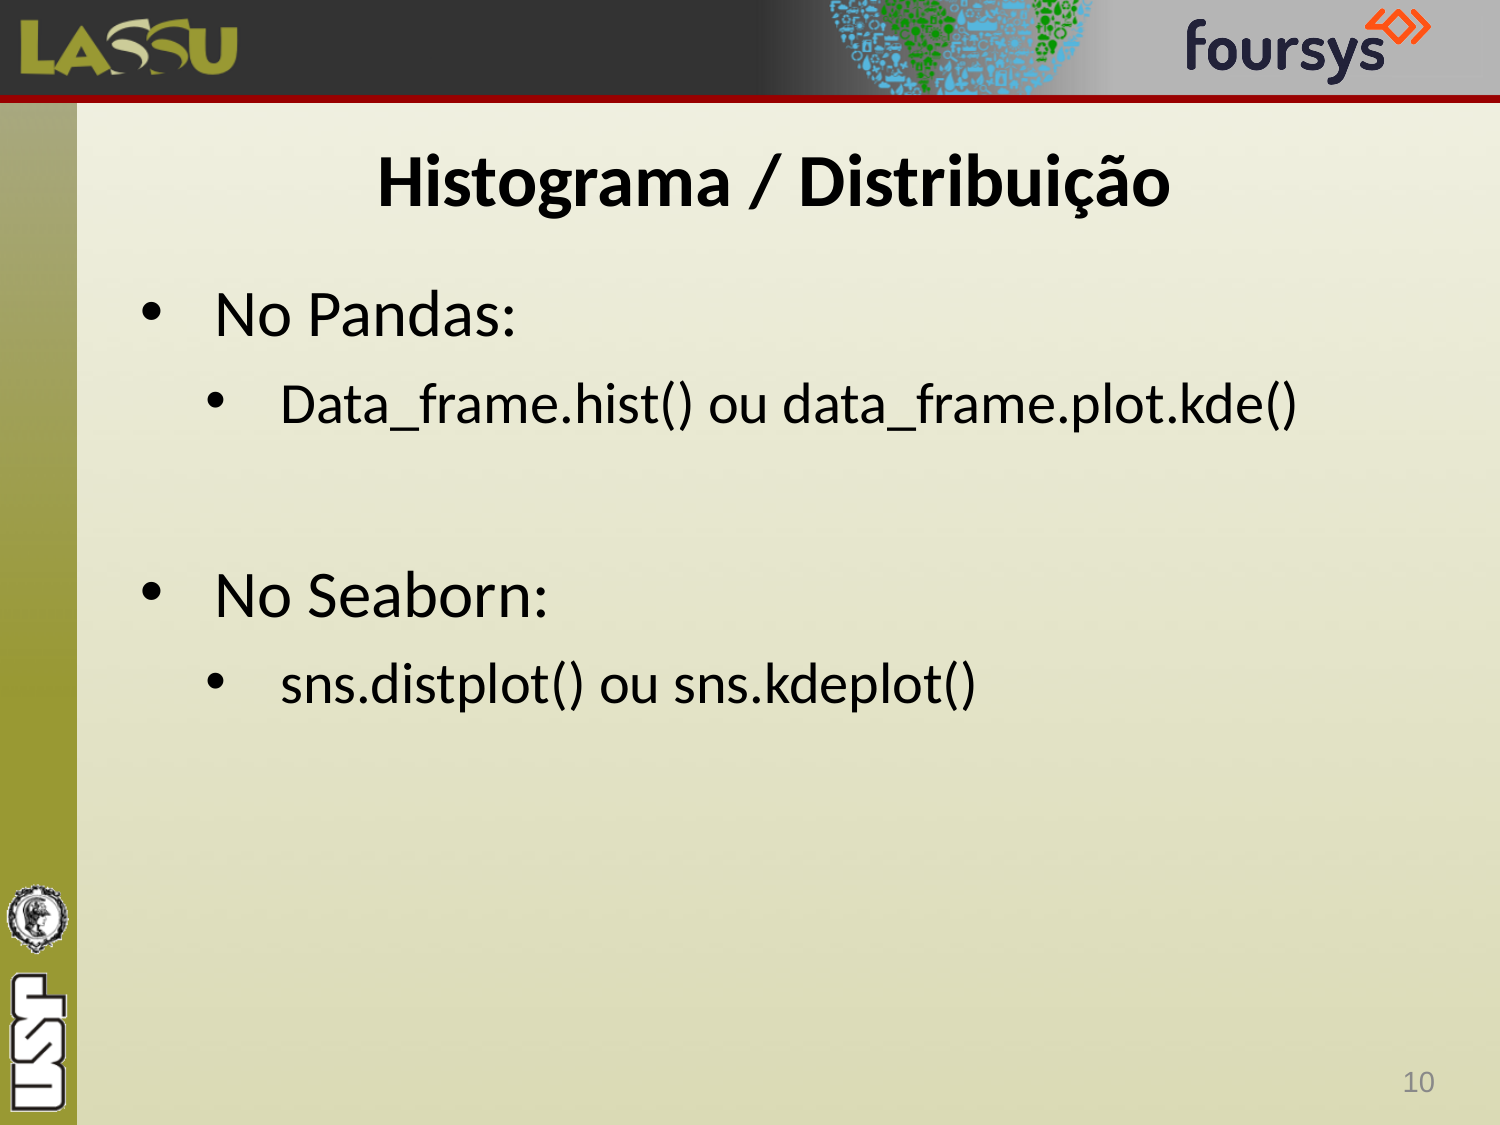

# Histograma / Distribuição
No Pandas:
Data_frame.hist() ou data_frame.plot.kde()

No Seaborn:
sns.distplot() ou sns.kdeplot()

10